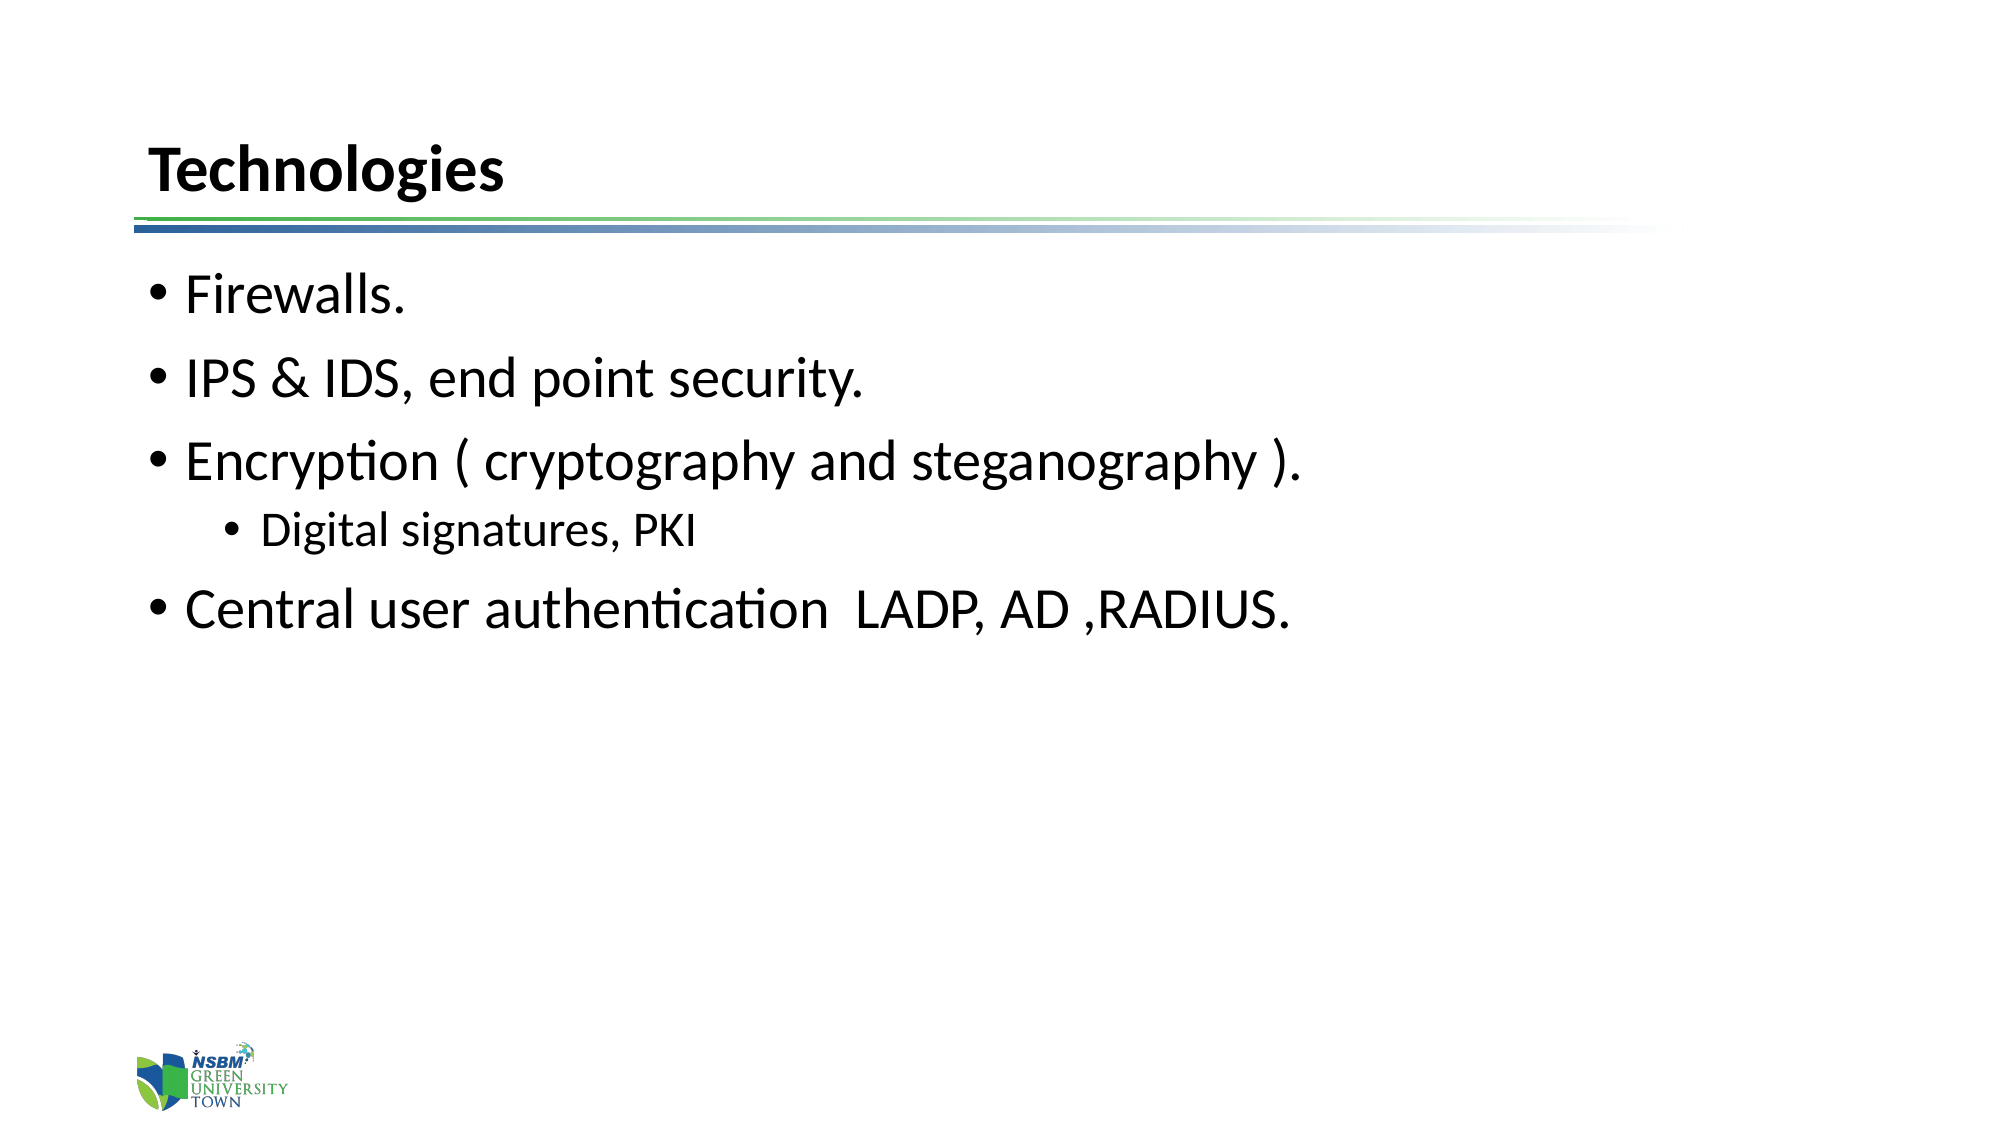

# Technologies
Firewalls.
IPS & IDS, end point security.
Encryption ( cryptography and steganography ).
Digital signatures, PKI
Central user authentication  LADP, AD ,RADIUS.